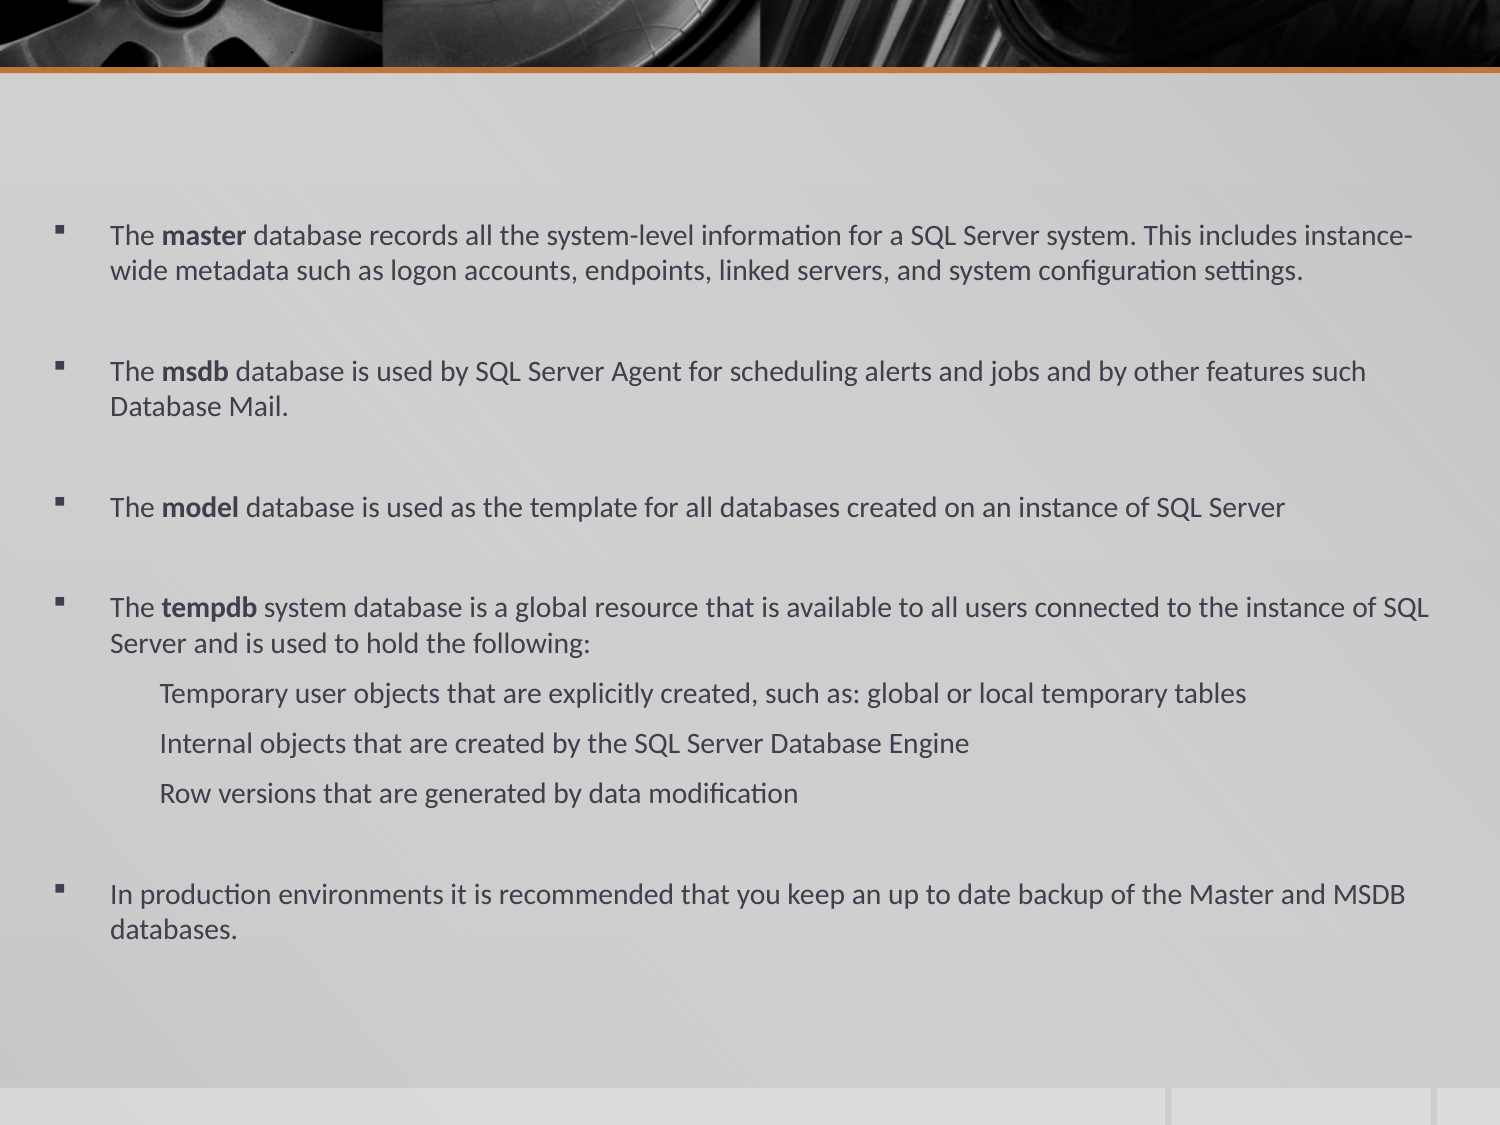

The master database records all the system-level information for a SQL Server system. This includes instance-wide metadata such as logon accounts, endpoints, linked servers, and system configuration settings.

The msdb database is used by SQL Server Agent for scheduling alerts and jobs and by other features such Database Mail.

The model database is used as the template for all databases created on an instance of SQL Server

The tempdb system database is a global resource that is available to all users connected to the instance of SQL Server and is used to hold the following:
	Temporary user objects that are explicitly created, such as: global or local temporary tables
	Internal objects that are created by the SQL Server Database Engine
	Row versions that are generated by data modification

In production environments it is recommended that you keep an up to date backup of the Master and MSDB databases.